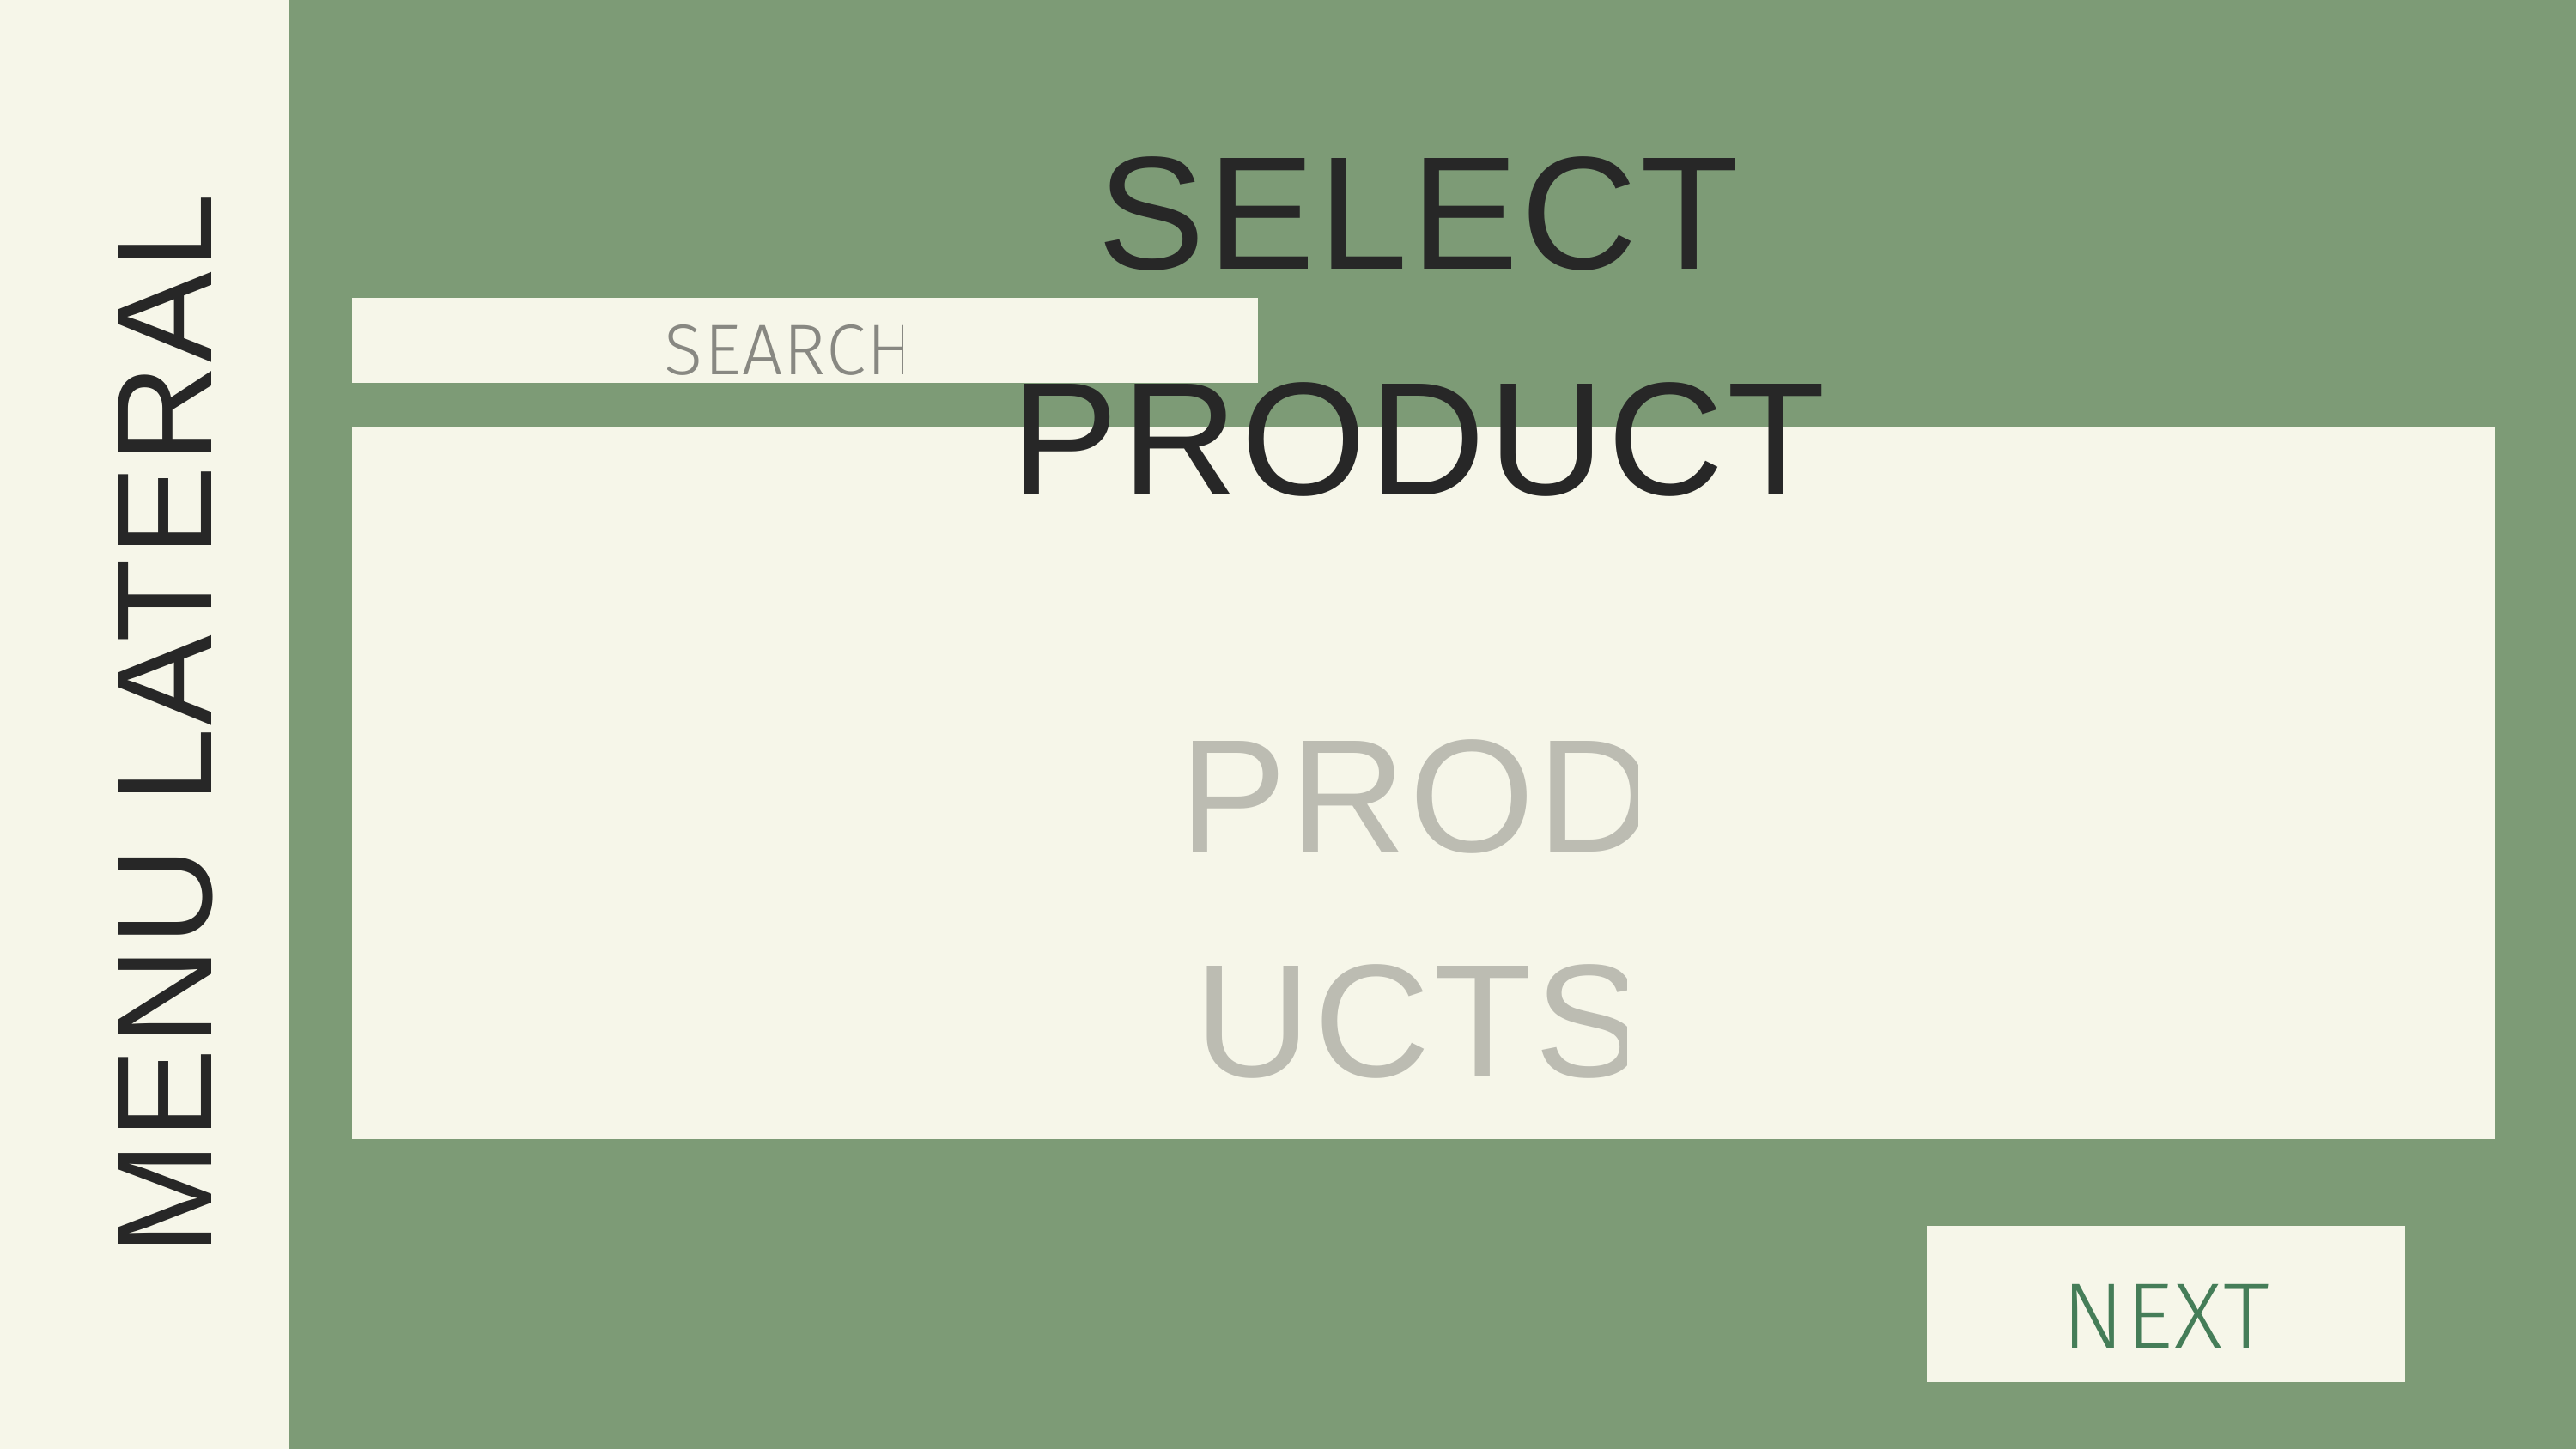

MENU LATERAL

MENU LATERAL
SELECT PRODUCT

SEARCH

PRODUCTS

NEXT